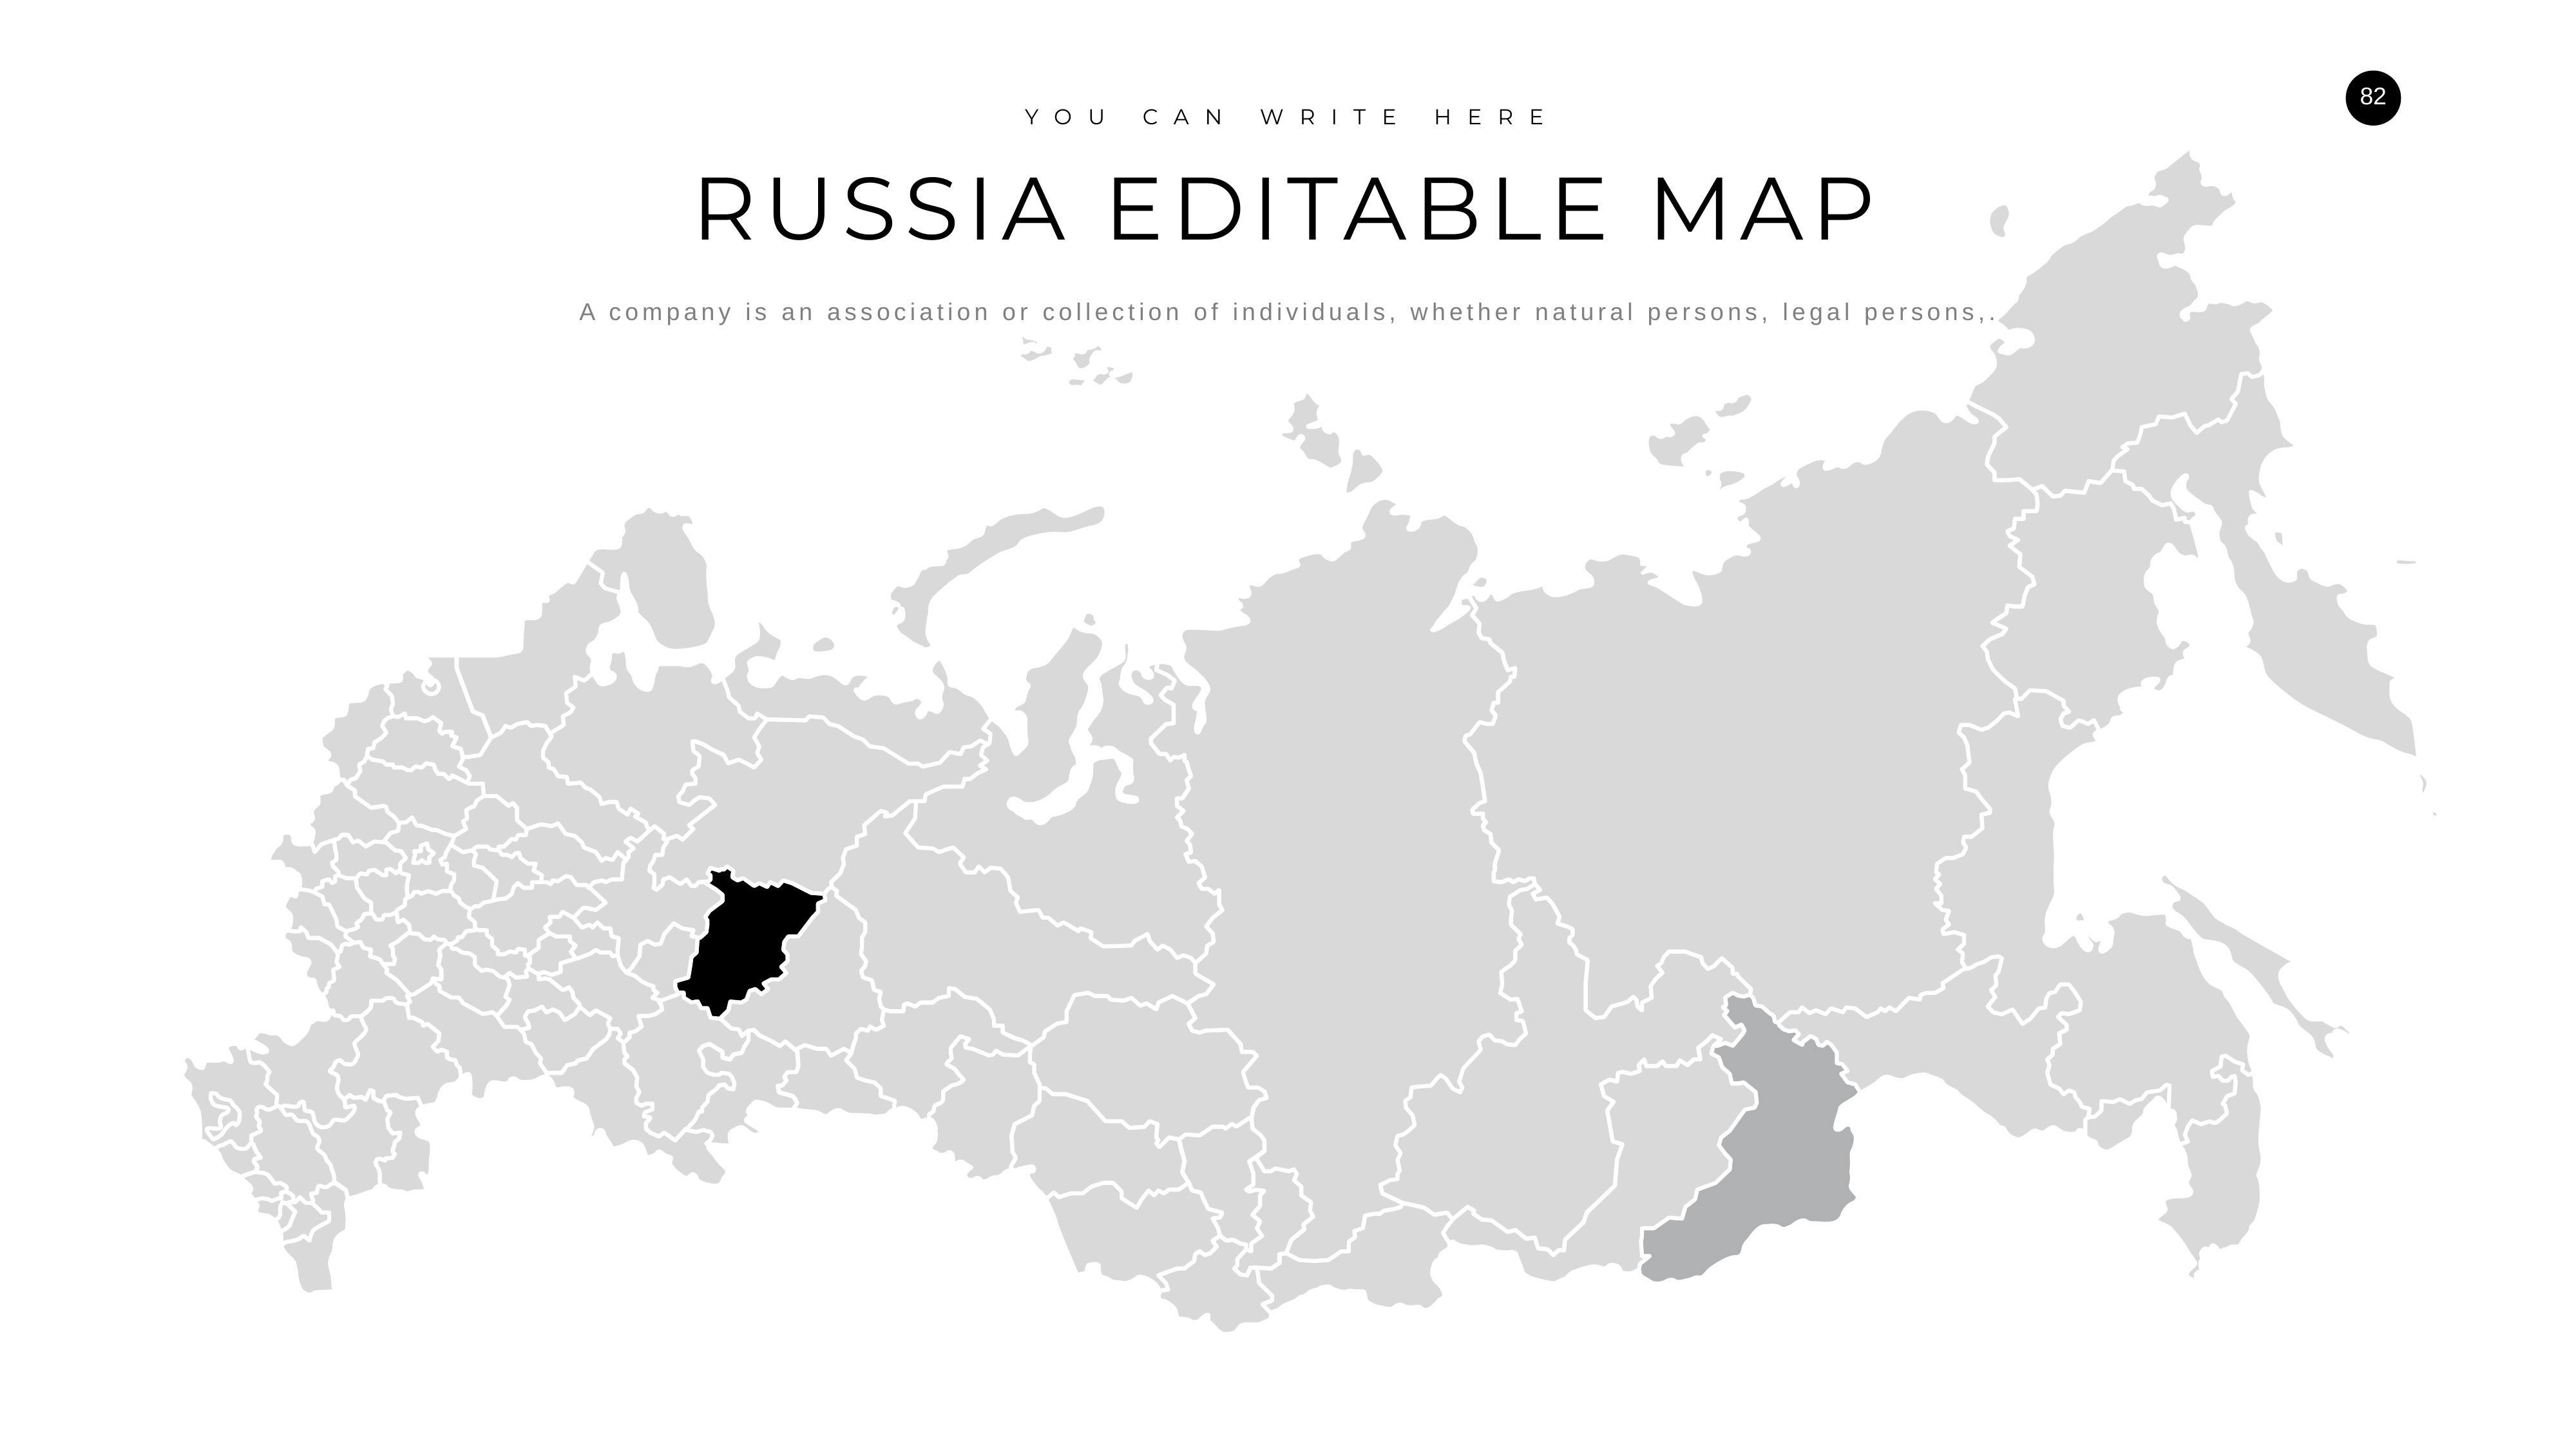

YOU CAN WRITE HERE

RUSSIA EDITABLE MAP
A company is an association or collection of individuals, whether natural persons, legal persons,.